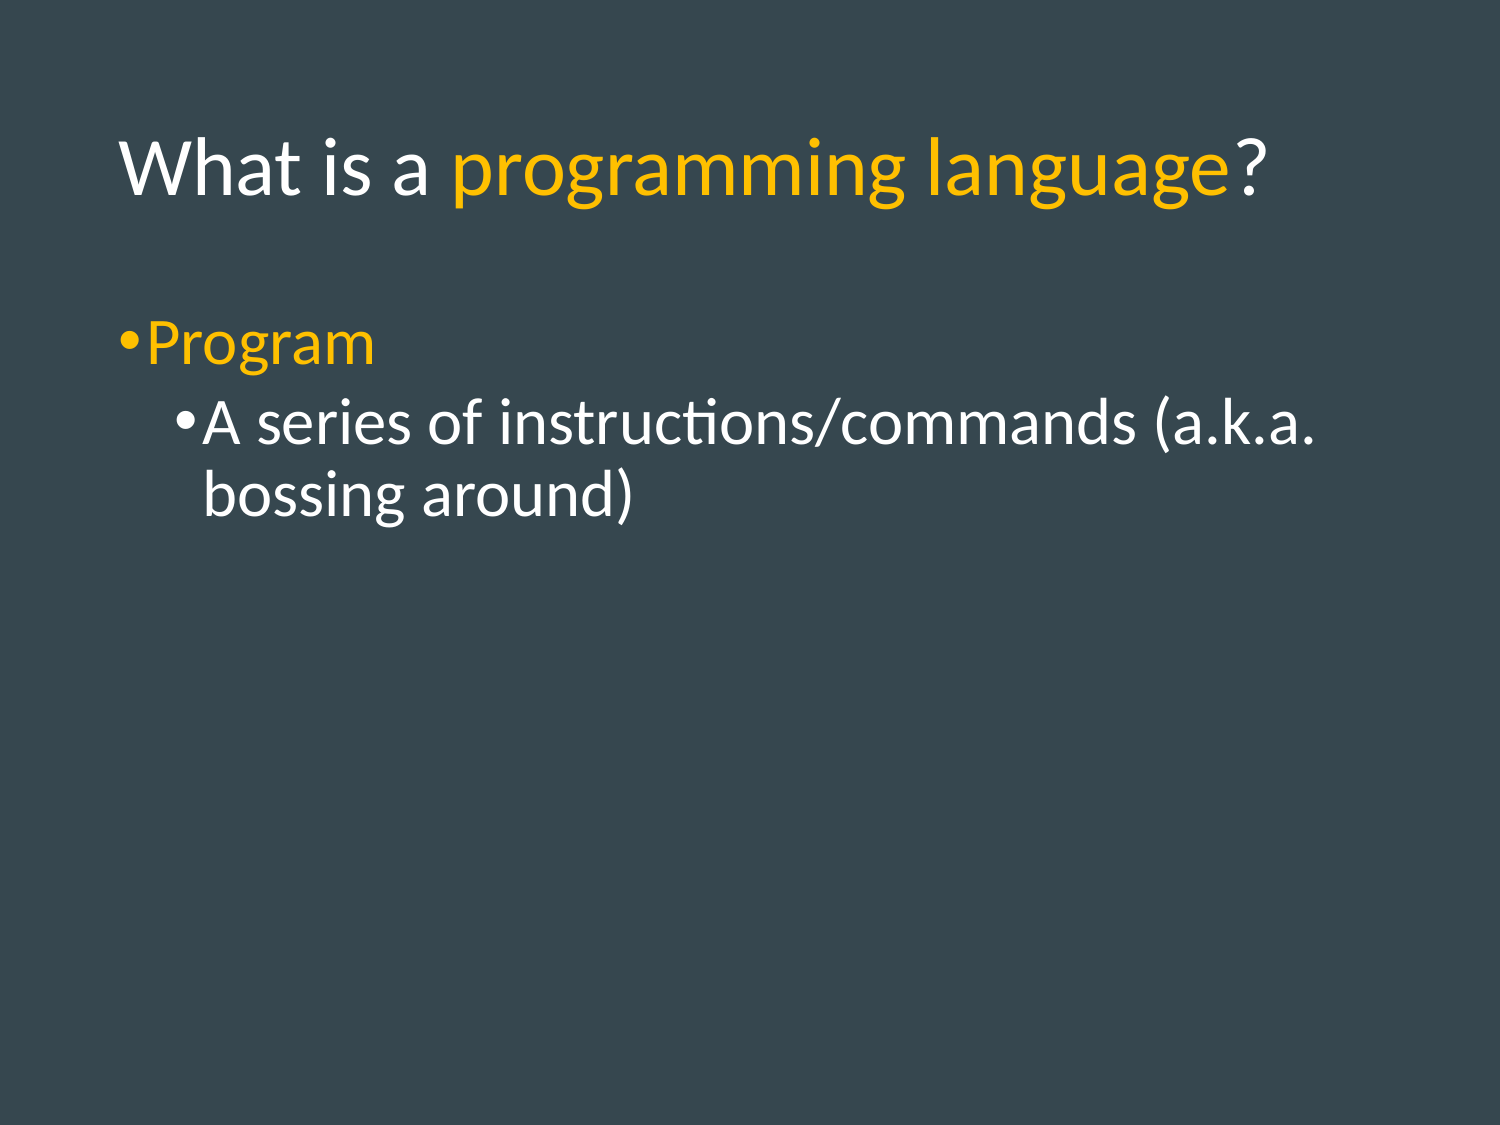

# What is a programming language?
Program
A series of instructions/commands (a.k.a. bossing around)